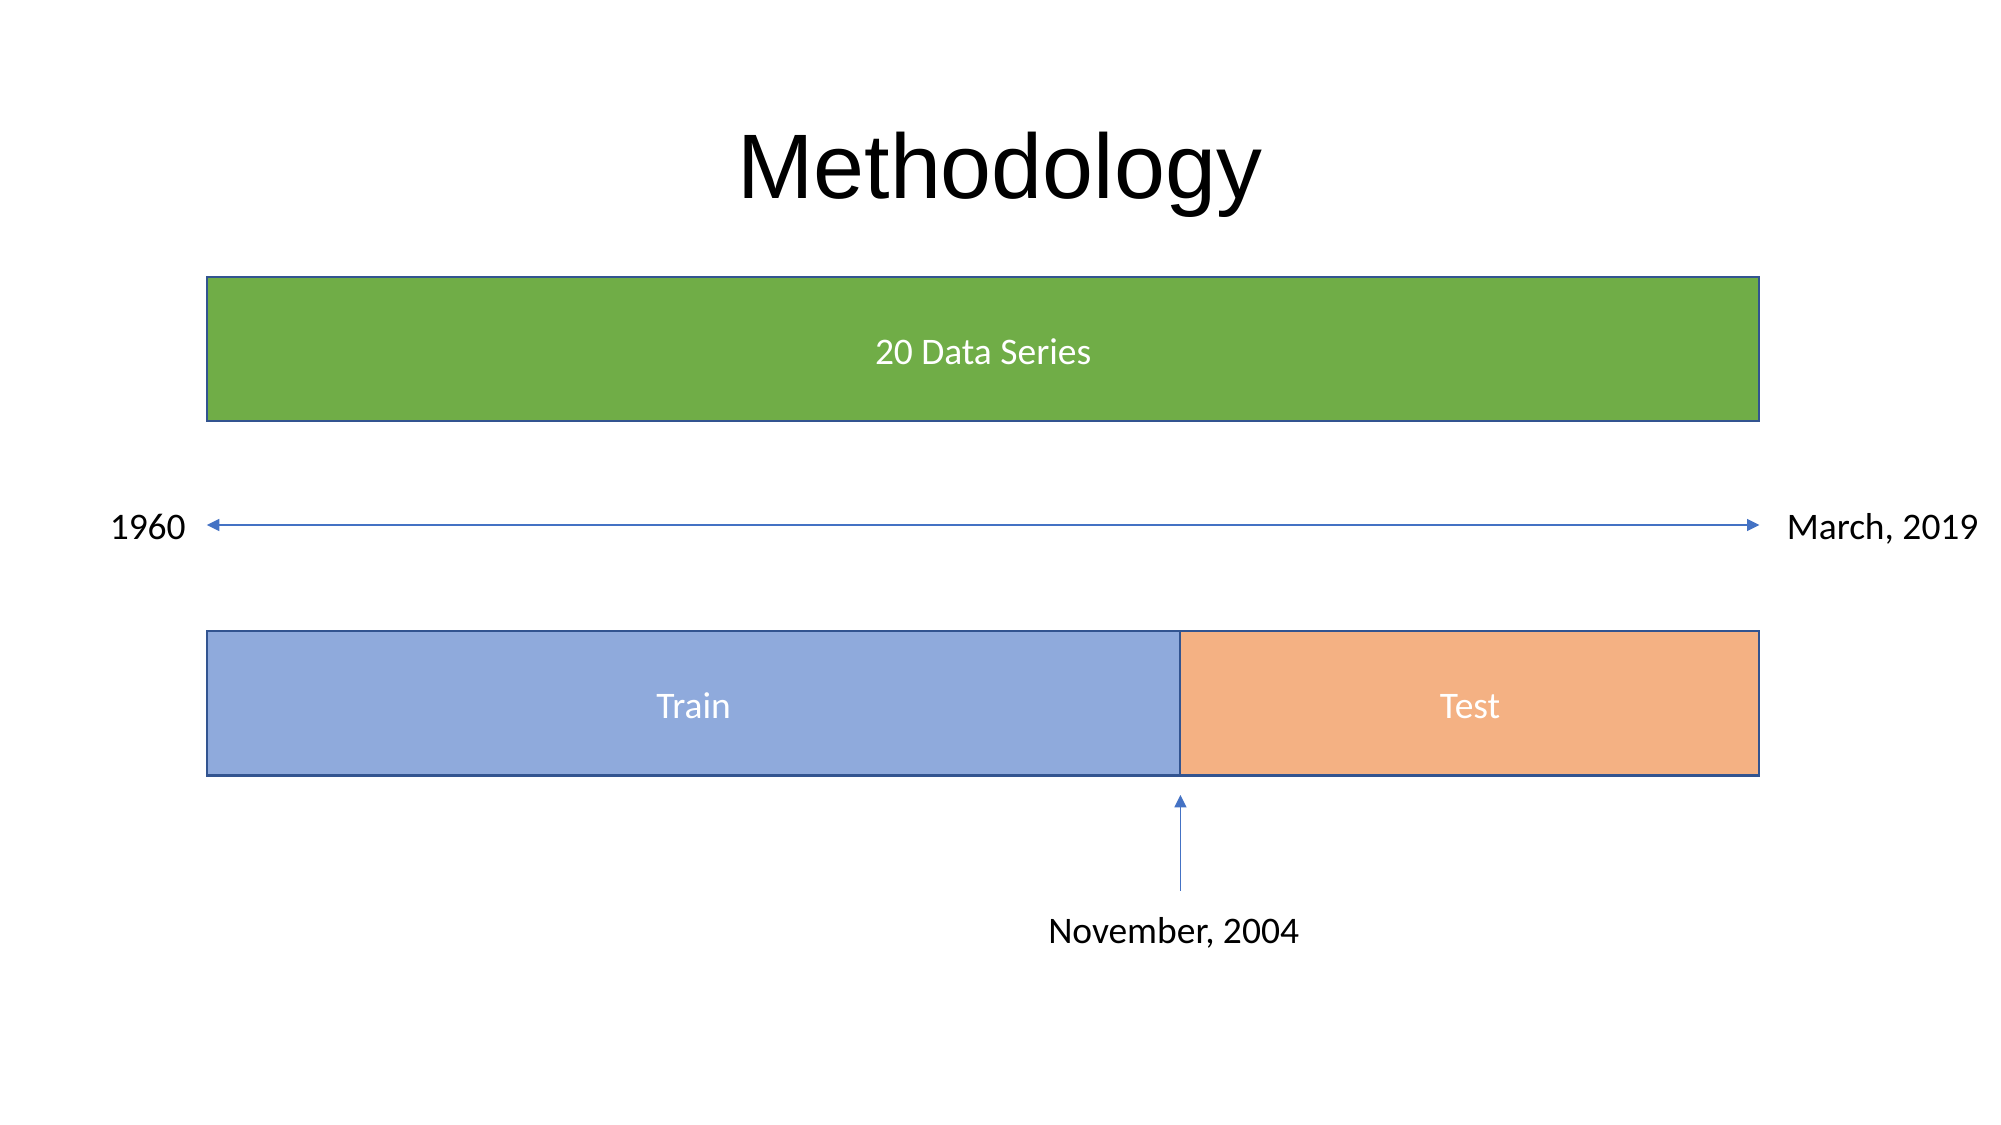

# Methodology
20 Data Series
1960
March, 2019
Train
Test
November, 2004